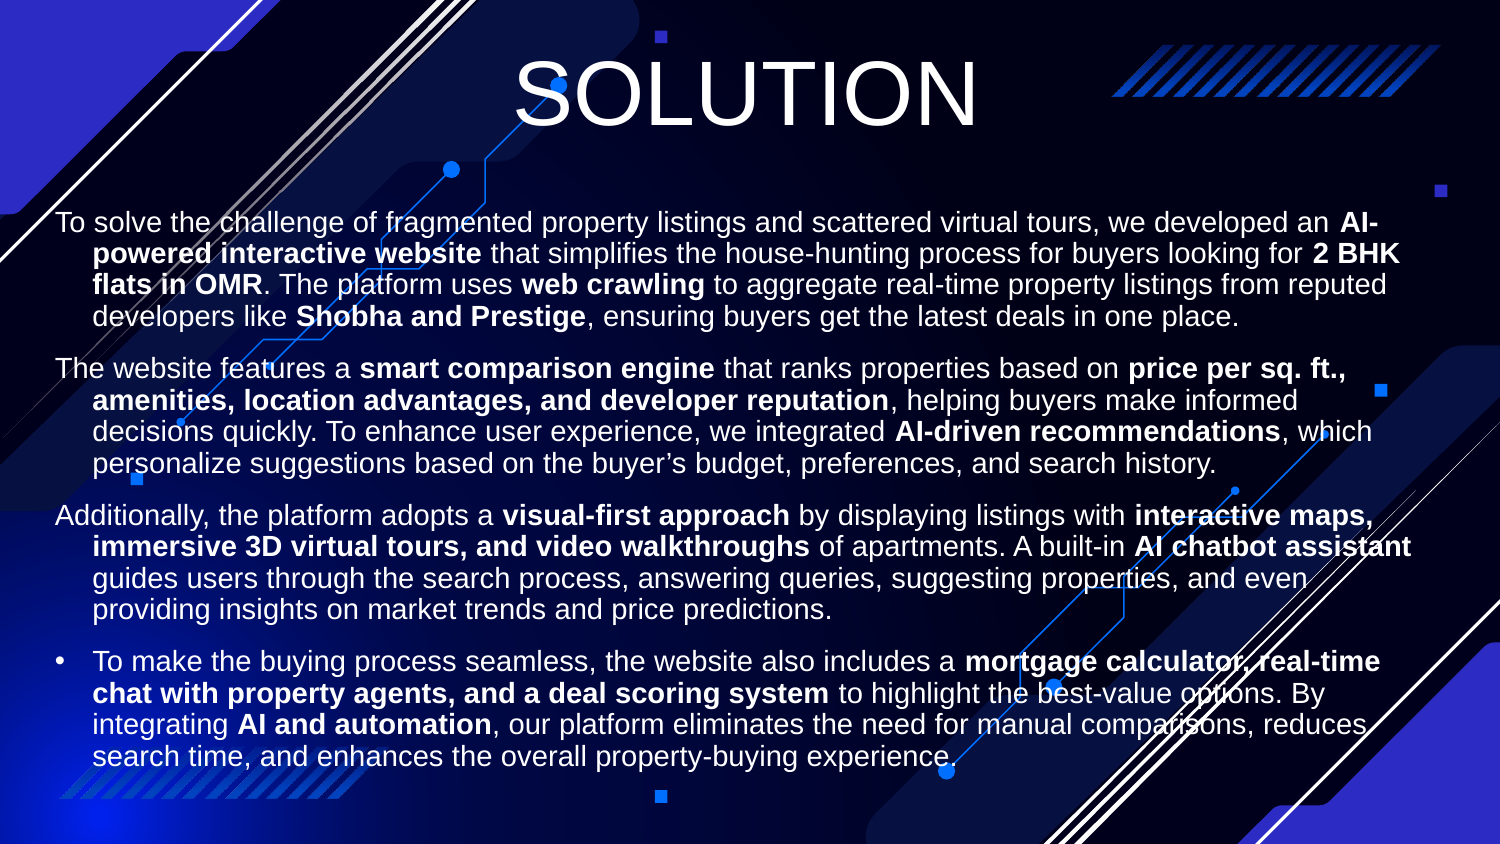

# SOLUTION
To solve the challenge of fragmented property listings and scattered virtual tours, we developed an AI-powered interactive website that simplifies the house-hunting process for buyers looking for 2 BHK flats in OMR. The platform uses web crawling to aggregate real-time property listings from reputed developers like Shobha and Prestige, ensuring buyers get the latest deals in one place.
The website features a smart comparison engine that ranks properties based on price per sq. ft., amenities, location advantages, and developer reputation, helping buyers make informed decisions quickly. To enhance user experience, we integrated AI-driven recommendations, which personalize suggestions based on the buyer’s budget, preferences, and search history.
Additionally, the platform adopts a visual-first approach by displaying listings with interactive maps, immersive 3D virtual tours, and video walkthroughs of apartments. A built-in AI chatbot assistant guides users through the search process, answering queries, suggesting properties, and even providing insights on market trends and price predictions.
To make the buying process seamless, the website also includes a mortgage calculator, real-time chat with property agents, and a deal scoring system to highlight the best-value options. By integrating AI and automation, our platform eliminates the need for manual comparisons, reduces search time, and enhances the overall property-buying experience.